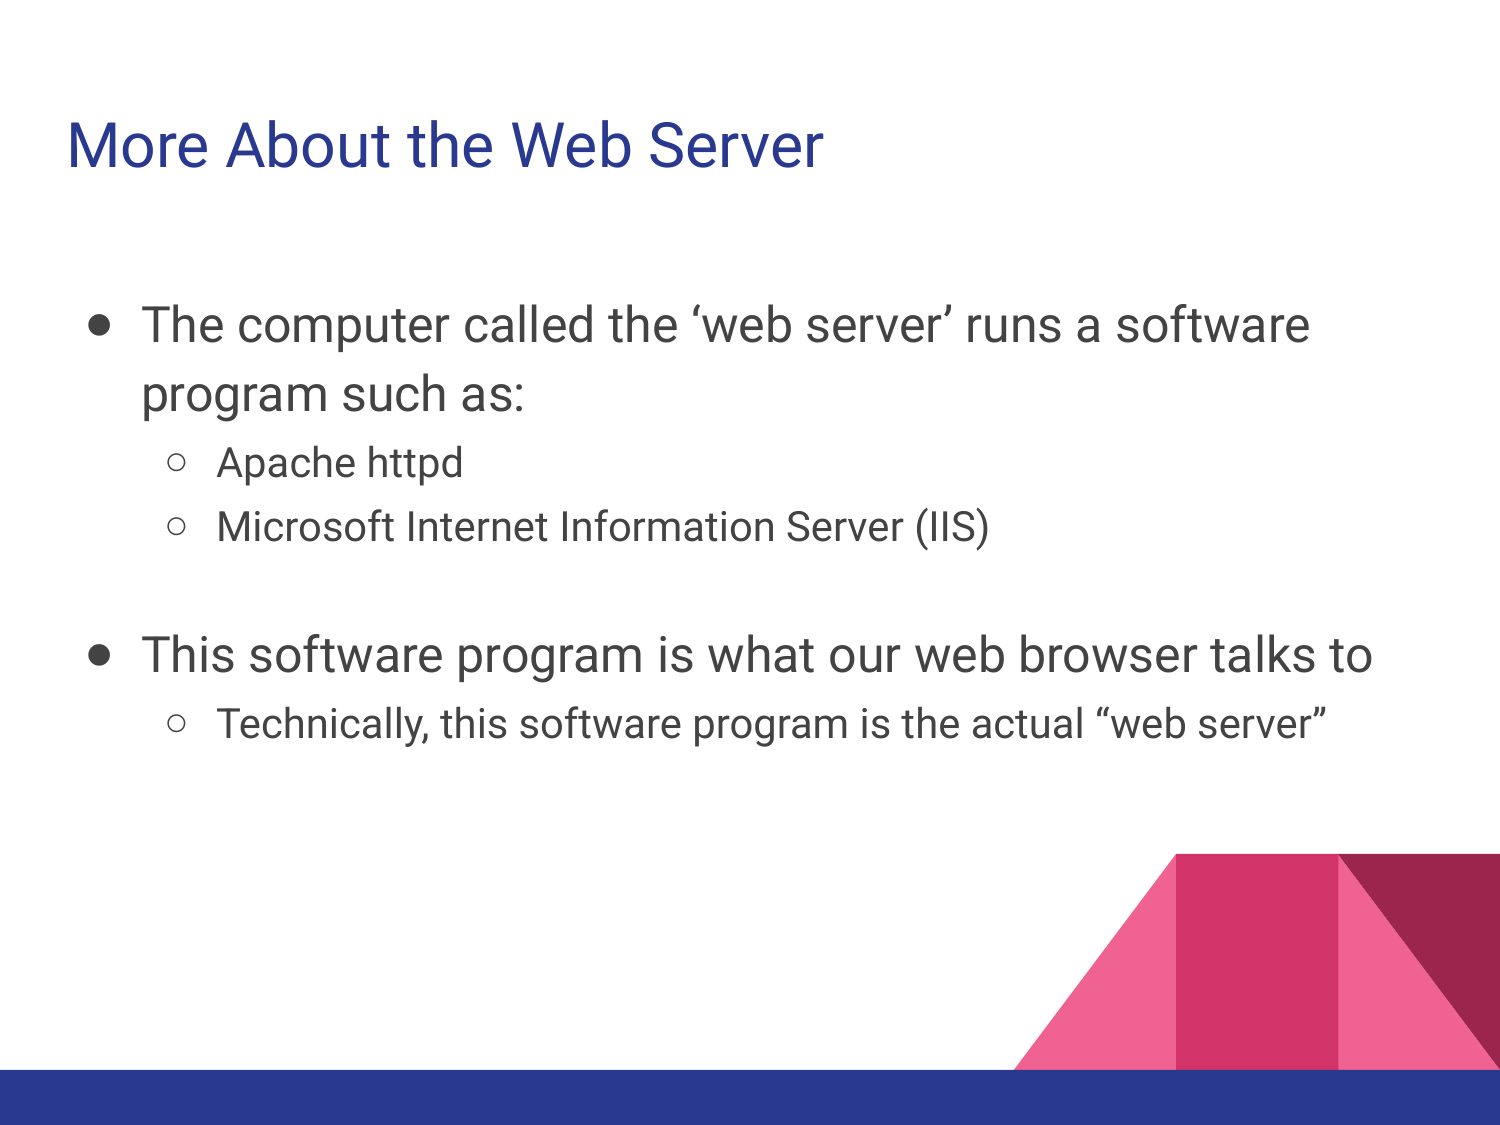

# More About the Web Server
The computer called the ‘web server’ runs a software program such as:
Apache httpd
Microsoft Internet Information Server (IIS)

This software program is what our web browser talks to
Technically, this software program is the actual “web server”